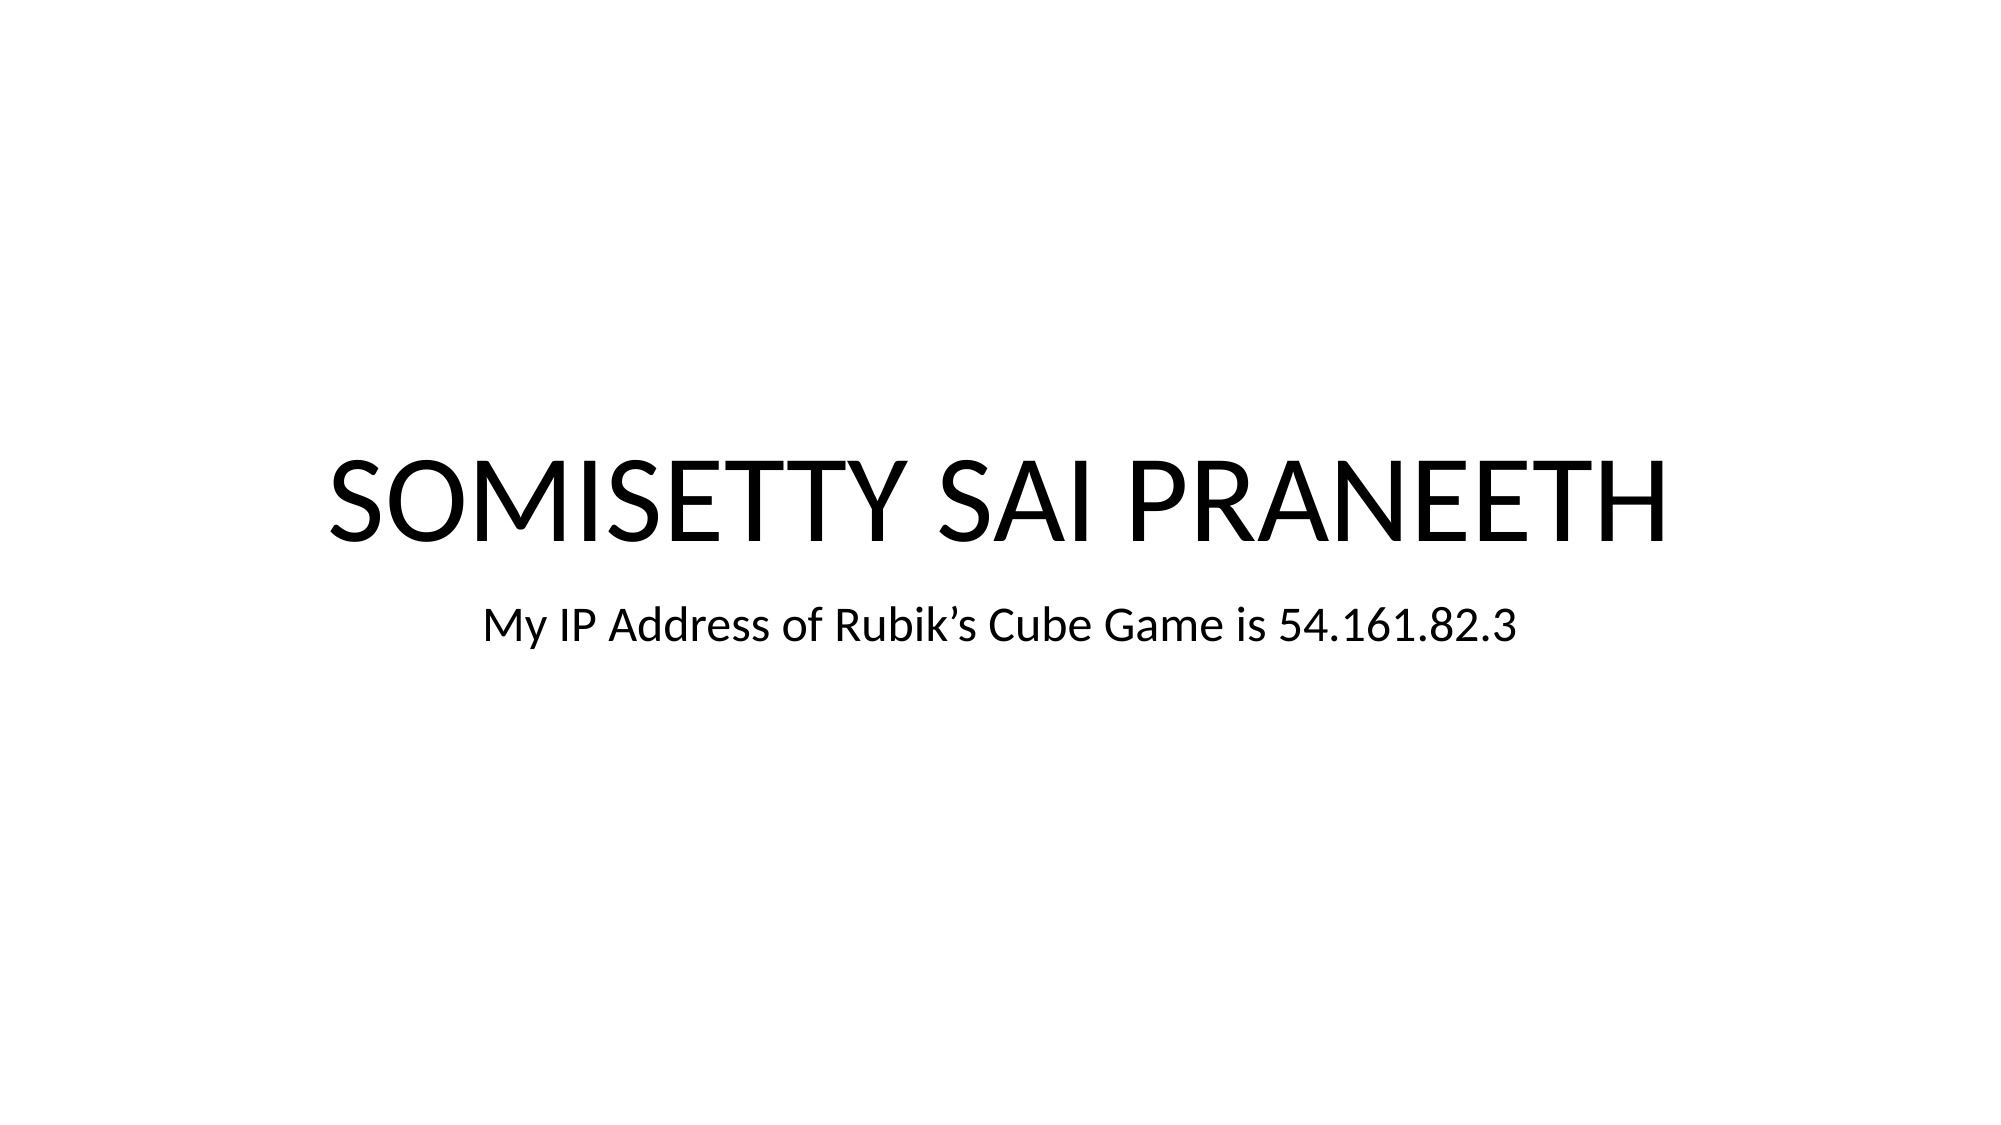

# SOMISETTY SAI PRANEETH
My IP Address of Rubik’s Cube Game is 54.161.82.3